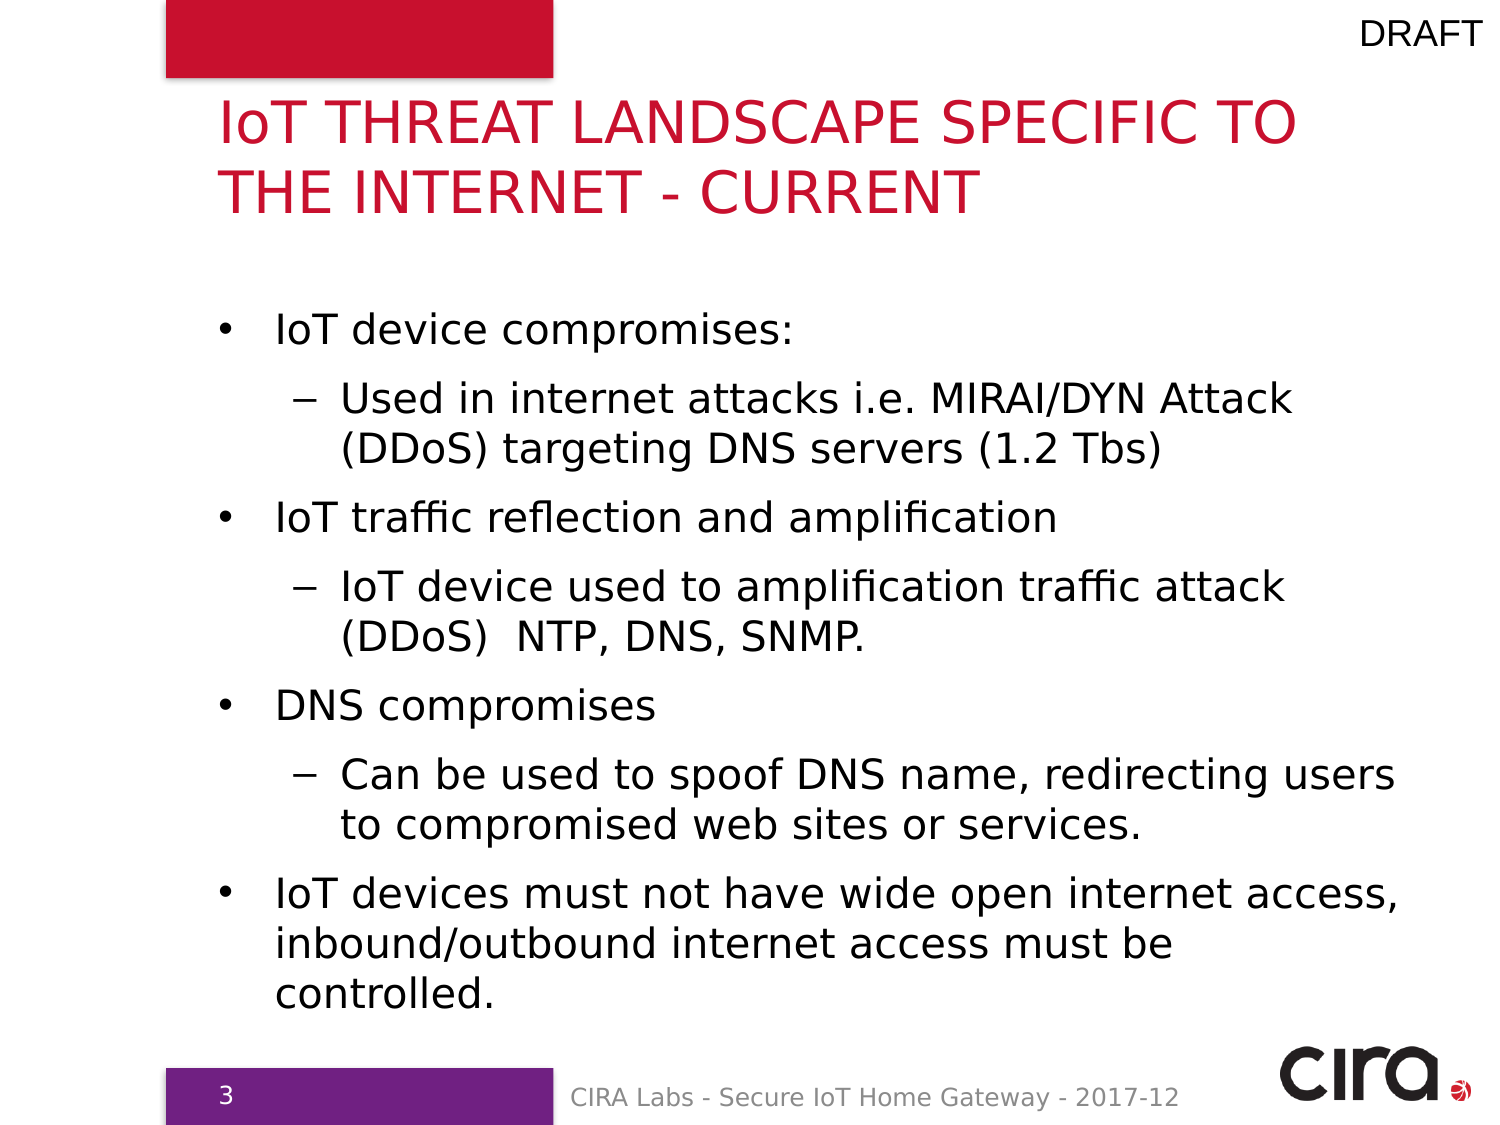

# IoT Threat landscape SPECIFIC TO THE INTERNET - CURRENT
IoT device compromises:
Used in internet attacks i.e. MIRAI/DYN Attack (DDoS) targeting DNS servers (1.2 Tbs)
IoT traffic reflection and amplification
IoT device used to amplification traffic attack (DDoS)  NTP, DNS, SNMP.
DNS compromises
Can be used to spoof DNS name, redirecting users to compromised web sites or services.
IoT devices must not have wide open internet access, inbound/outbound internet access must be controlled.
3
CIRA Labs - Secure IoT Home Gateway - 2017-12